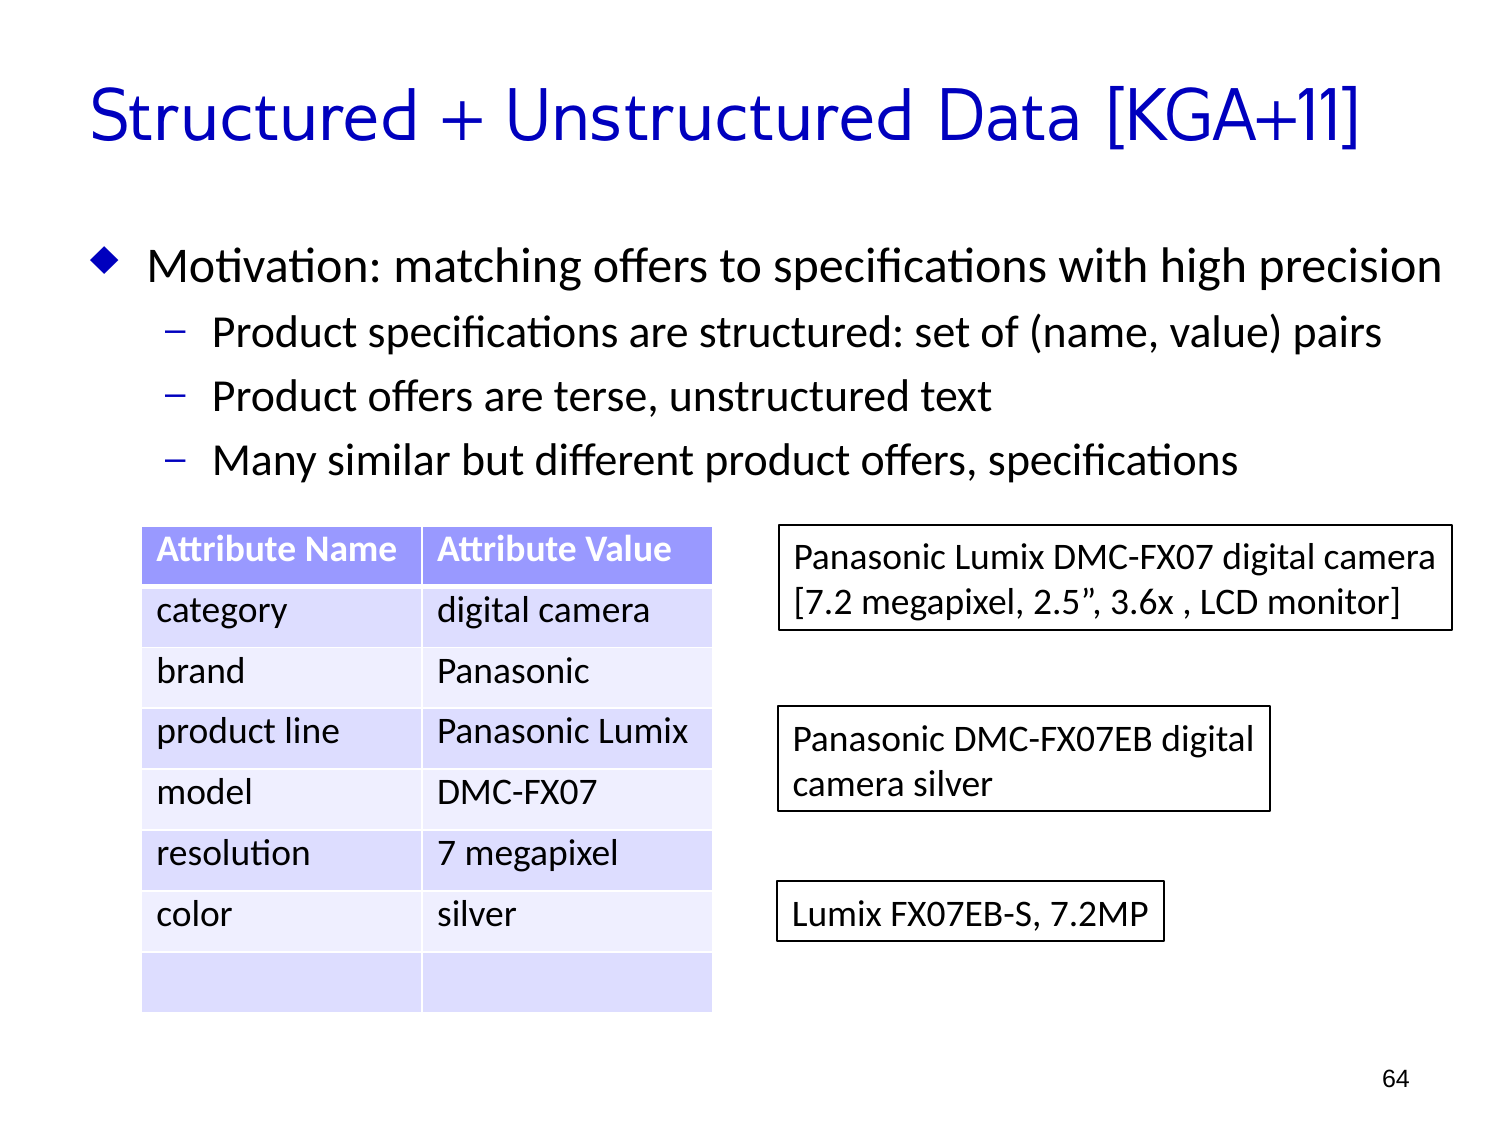

Structured + Unstructured Data [KGA+11]
Motivation: matching offers to specifications with high precision
Product specifications are structured: set of (name, value) pairs
Product offers are terse, unstructured text
Many similar but different product offers, specifications
Panasonic Lumix DMC-FX07 digital camera
[7.2 megapixel, 2.5”, 3.6x , LCD monitor]
| Attribute Name | Attribute Value |
| --- | --- |
| category | digital camera |
| brand | Panasonic |
| product line | Panasonic Lumix |
| model | DMC-FX07 |
| resolution | 7 megapixel |
| color | silver |
|  |  |
Panasonic DMC-FX07EB digital
camera silver
Lumix FX07EB-S, 7.2MP
64